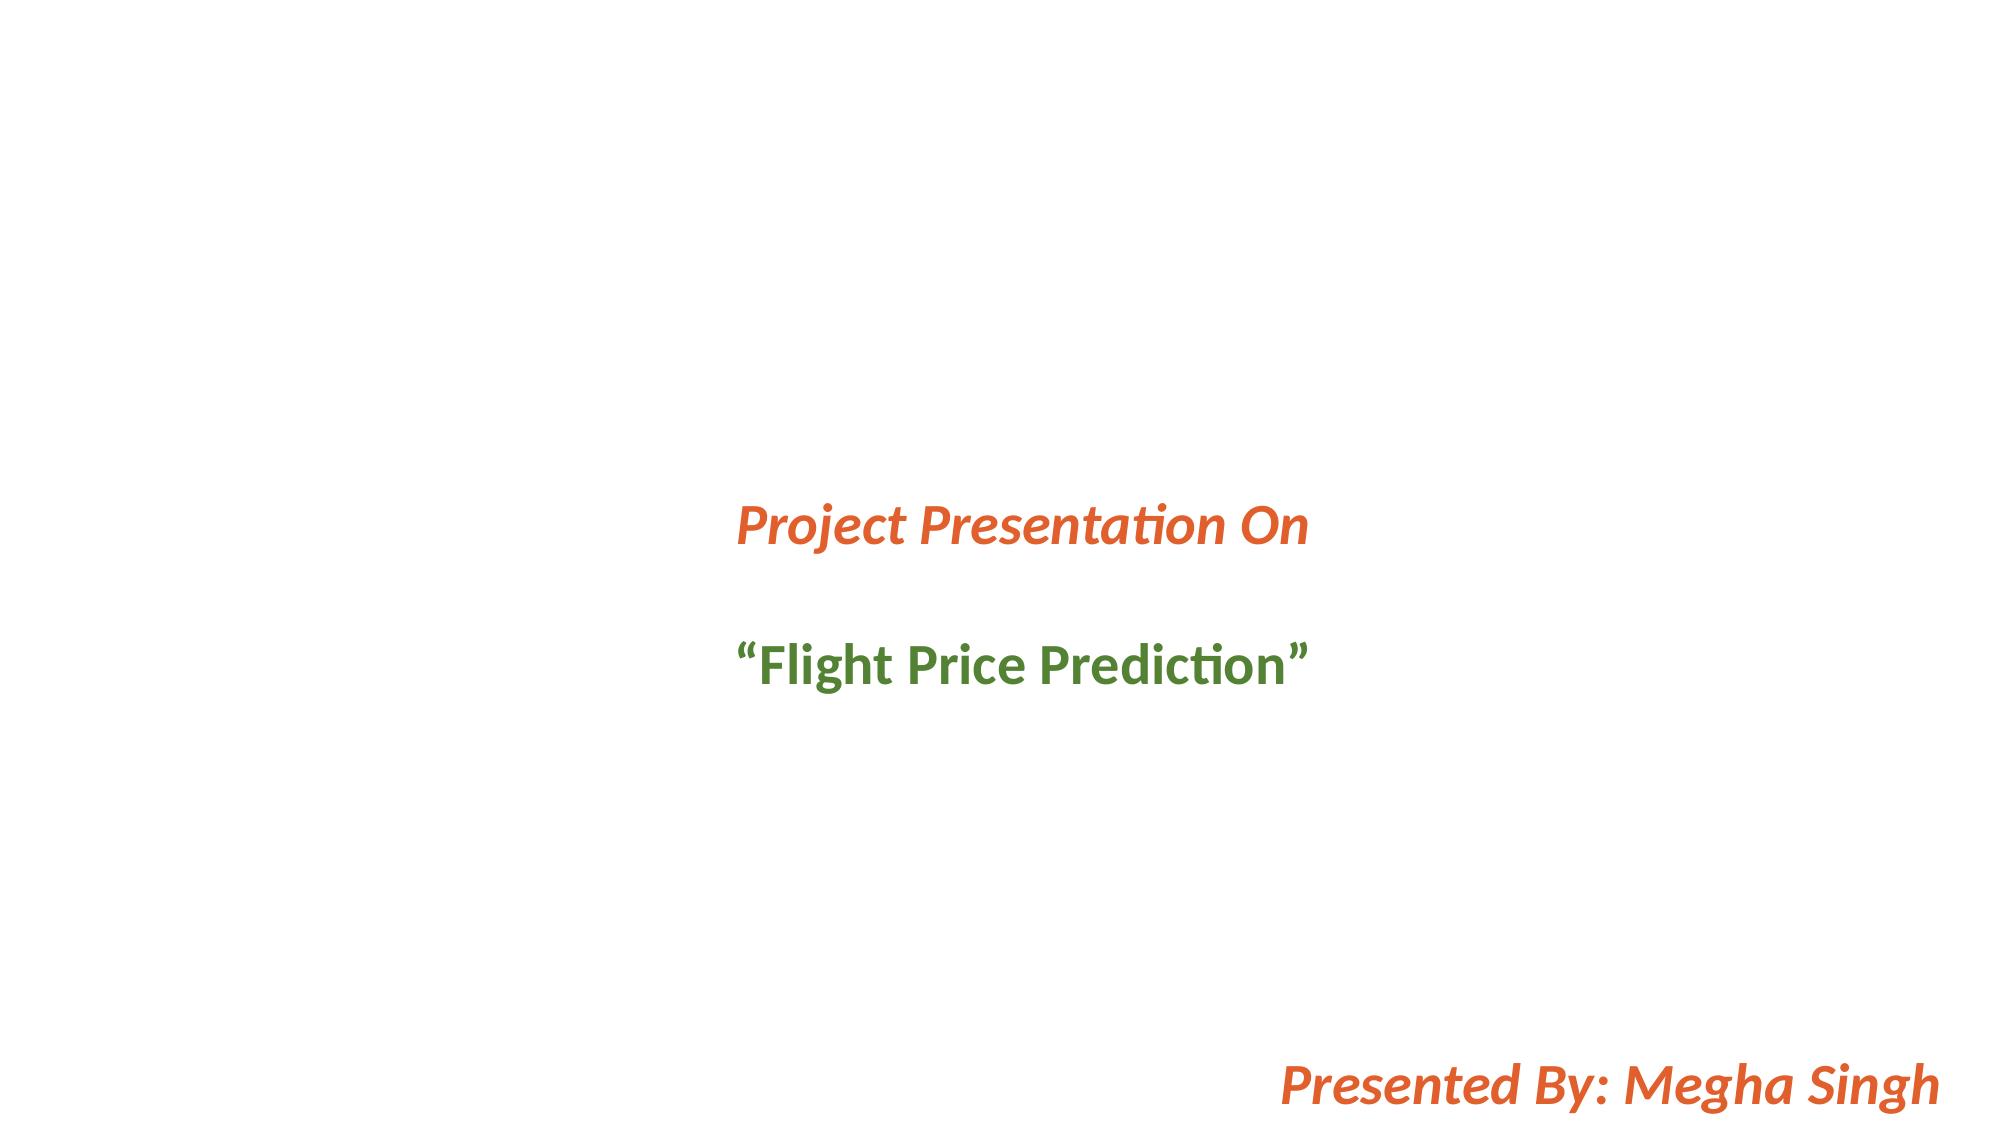

Project Presentation On
“Flight Price Prediction”

Presented By: Megha Singh